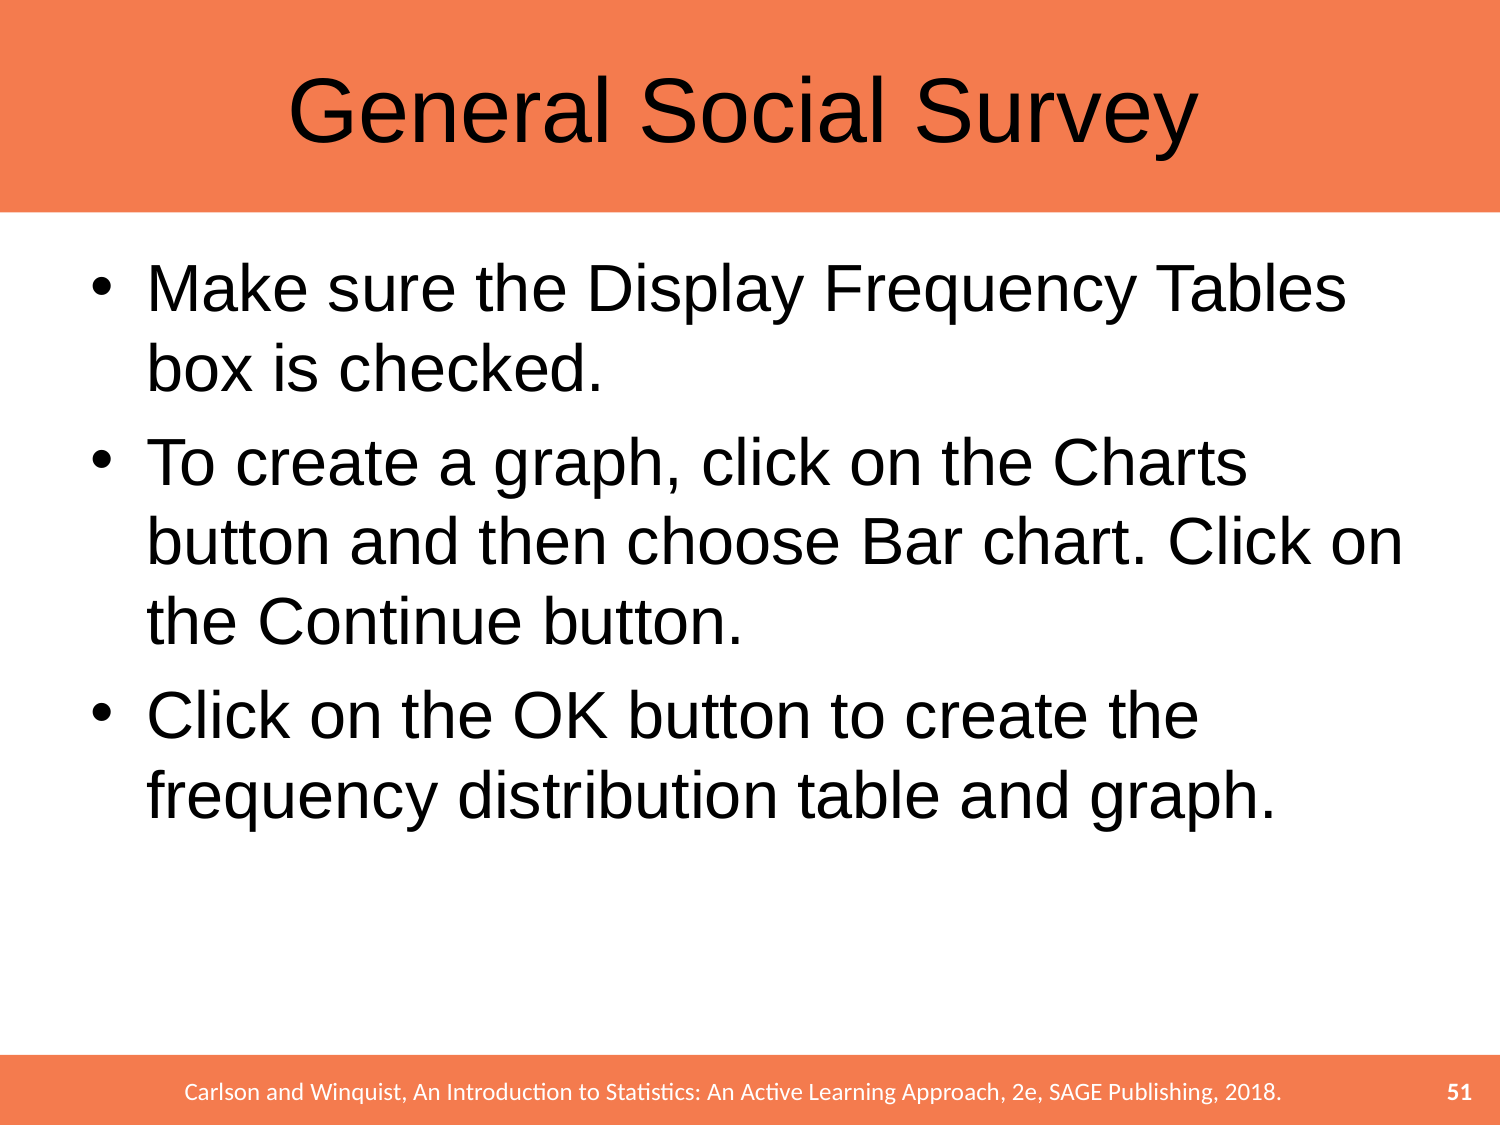

# General Social Survey
Make sure the Display Frequency Tables box is checked.
To create a graph, click on the Charts button and then choose Bar chart. Click on the Continue button.
Click on the OK button to create the frequency distribution table and graph.

51
Carlson and Winquist, An Introduction to Statistics: An Active Learning Approach, 2e, SAGE Publishing, 2018.